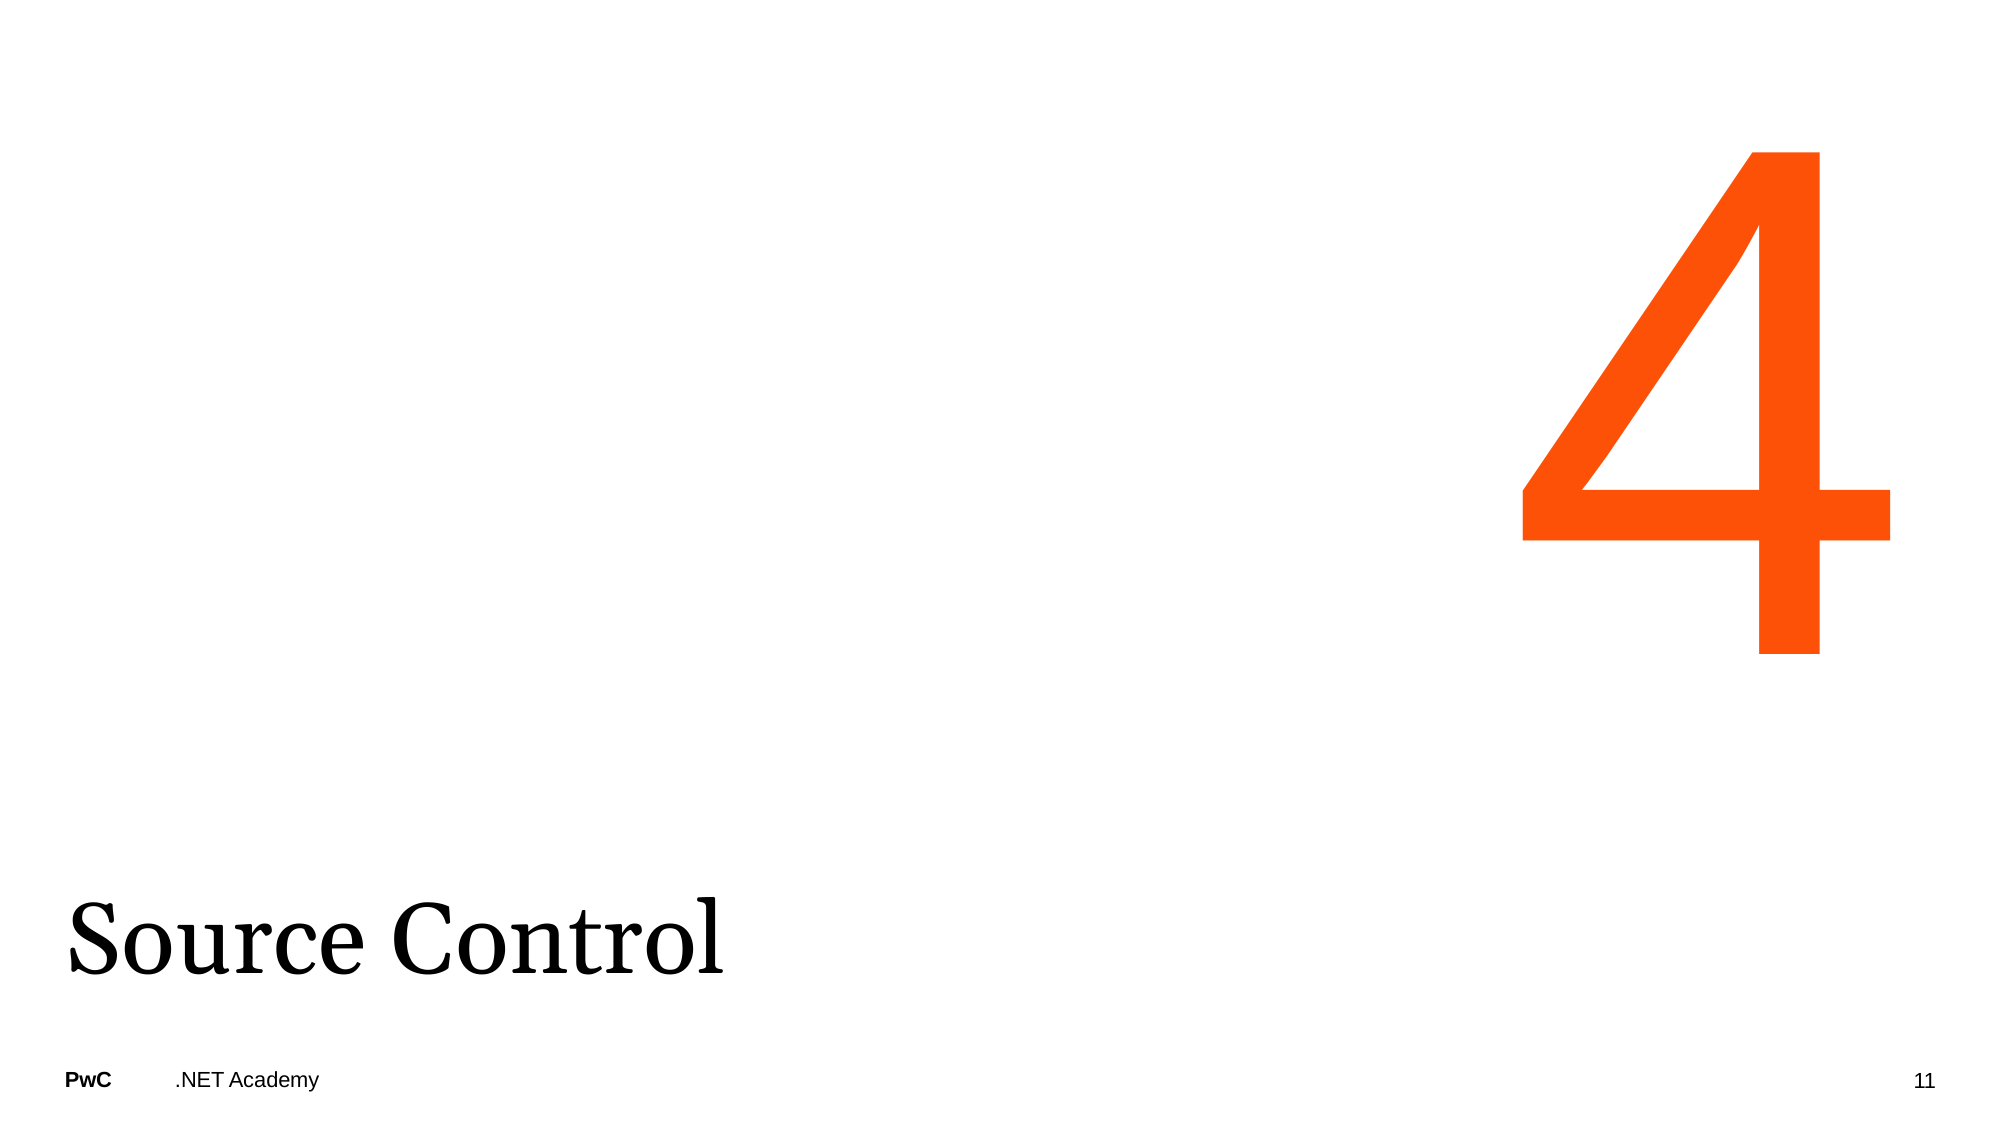

4
# Source Control
.NET Academy
11